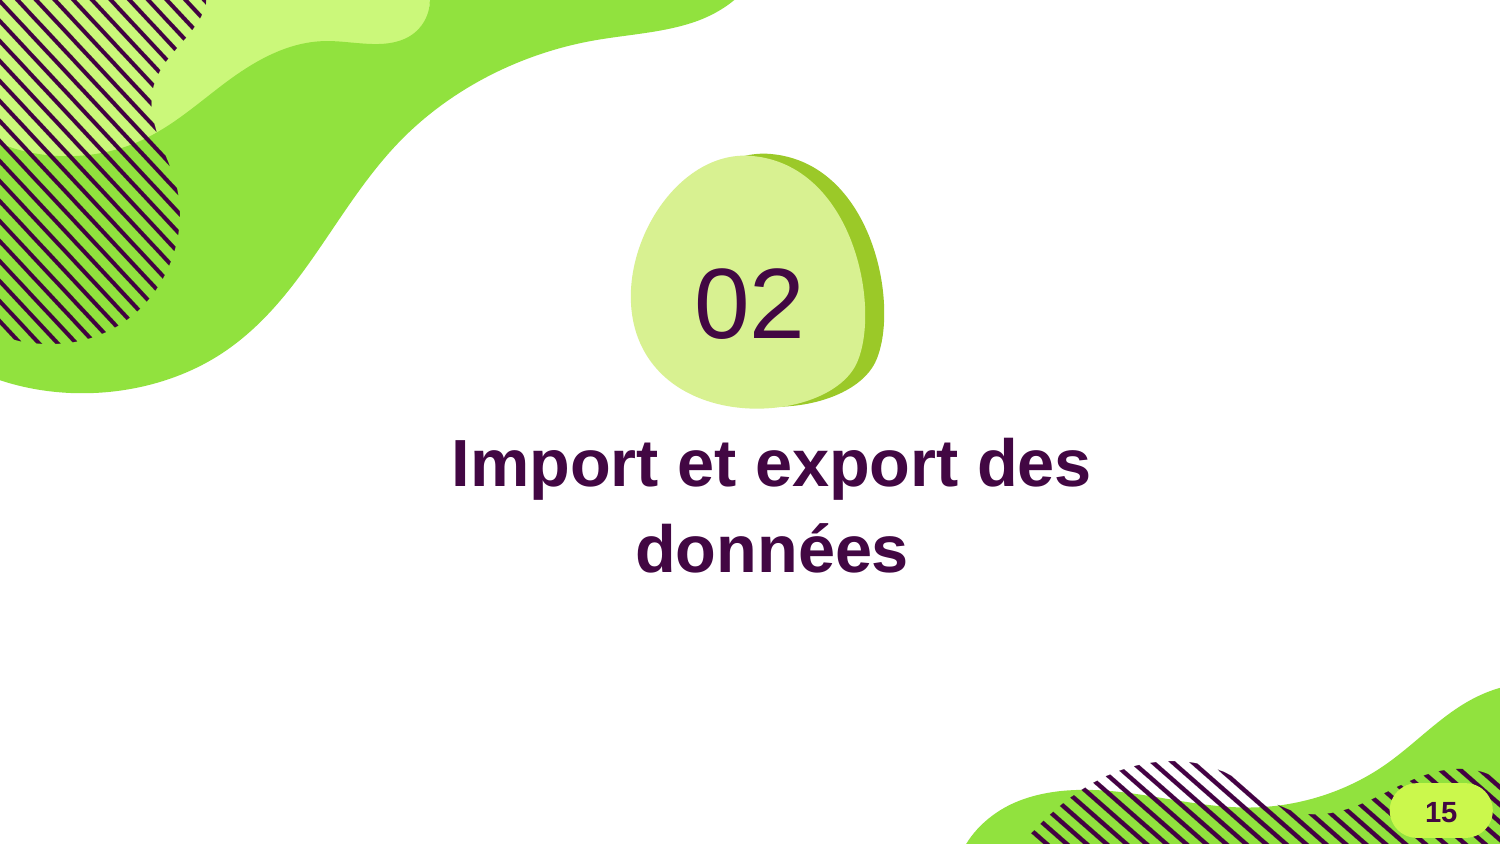

02
# Import et export des données
15